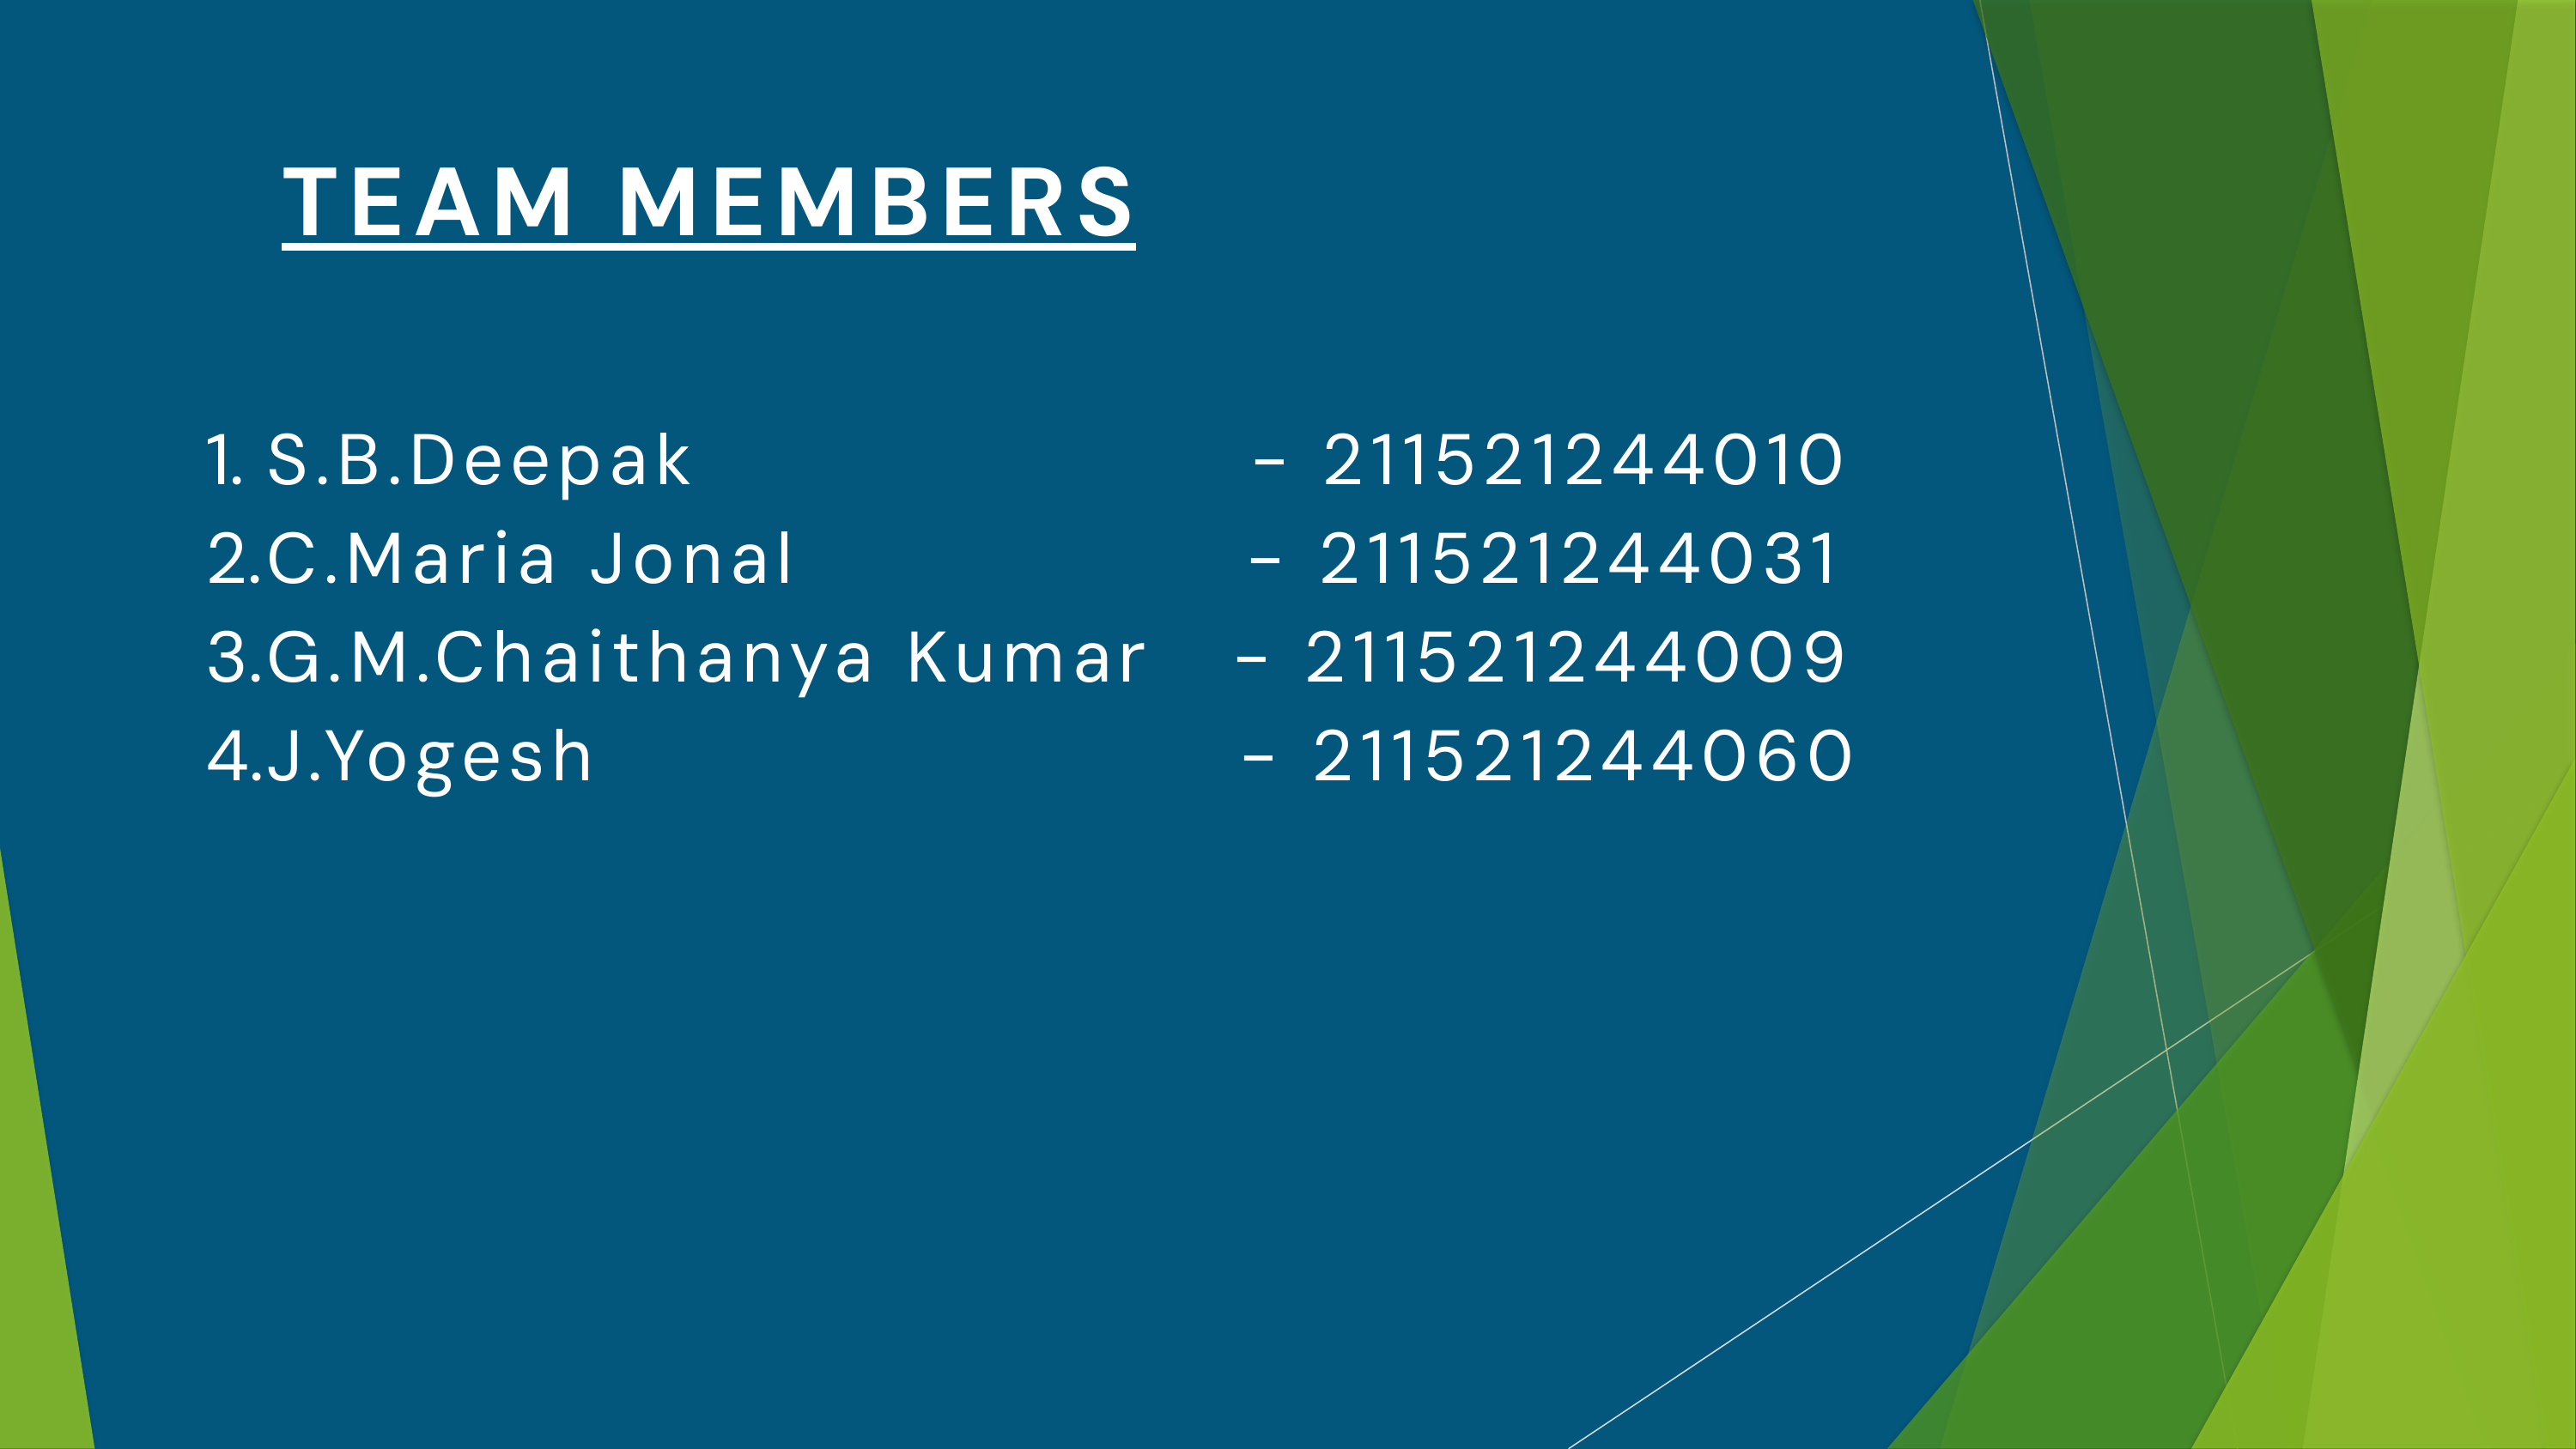

TEAM MEMBERS
S.B.Deepak                     - 211521244010
C.Maria Jonal                 - 211521244031
G.M.Chaithanya Kumar   - 211521244009
J.Yogesh                        - 211521244060